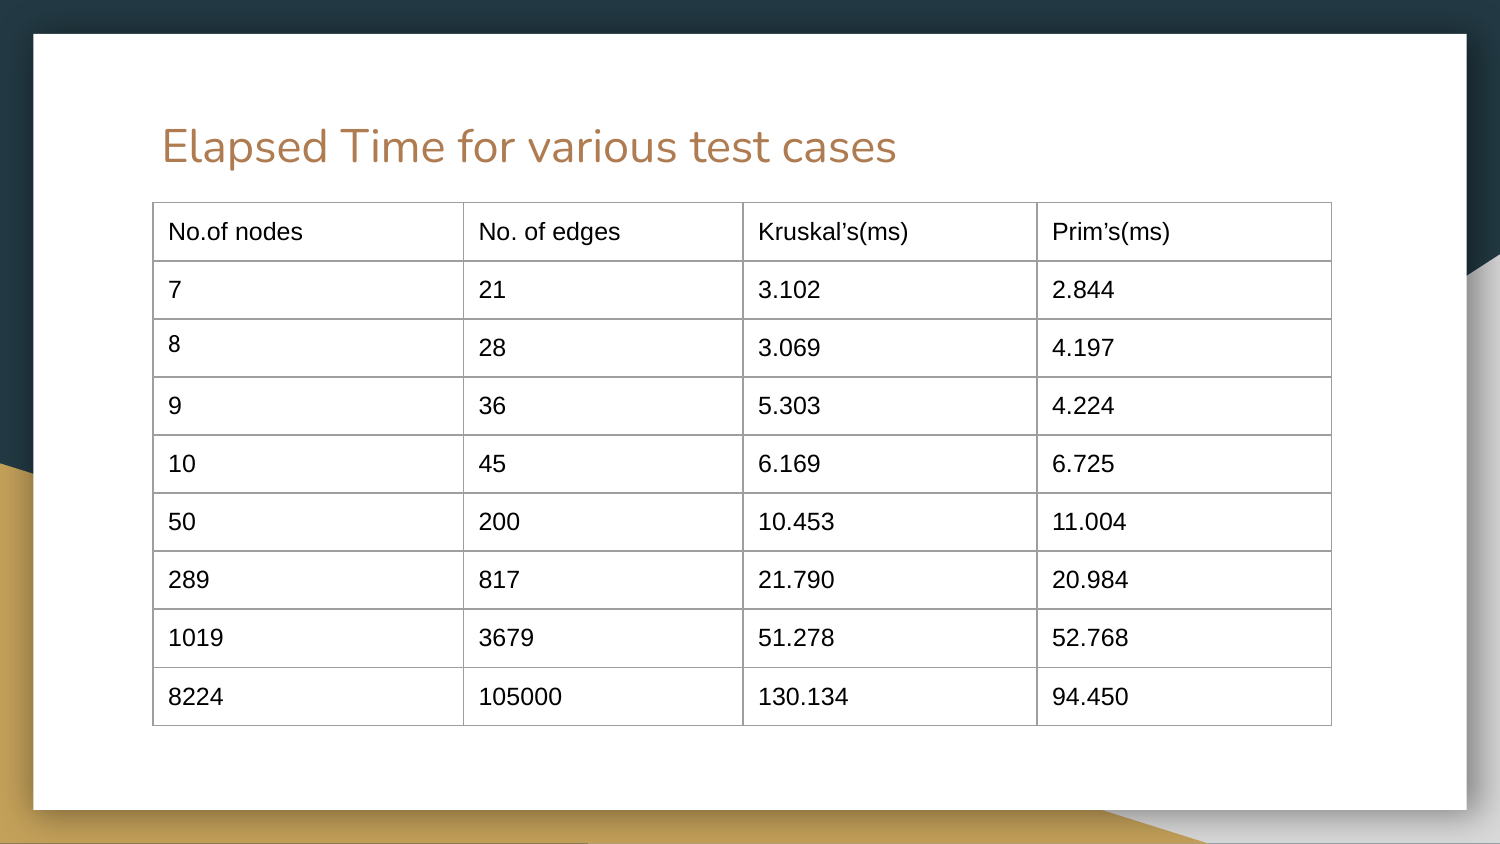

# Elapsed Time for various test cases
| No.of nodes | No. of edges | Kruskal’s(ms) | Prim’s(ms) |
| --- | --- | --- | --- |
| 7 | 21 | 3.102 | 2.844 |
| 8 | 28 | 3.069 | 4.197 |
| 9 | 36 | 5.303 | 4.224 |
| 10 | 45 | 6.169 | 6.725 |
| 50 | 200 | 10.453 | 11.004 |
| 289 | 817 | 21.790 | 20.984 |
| 1019 | 3679 | 51.278 | 52.768 |
| 8224 | 105000 | 130.134 | 94.450 |